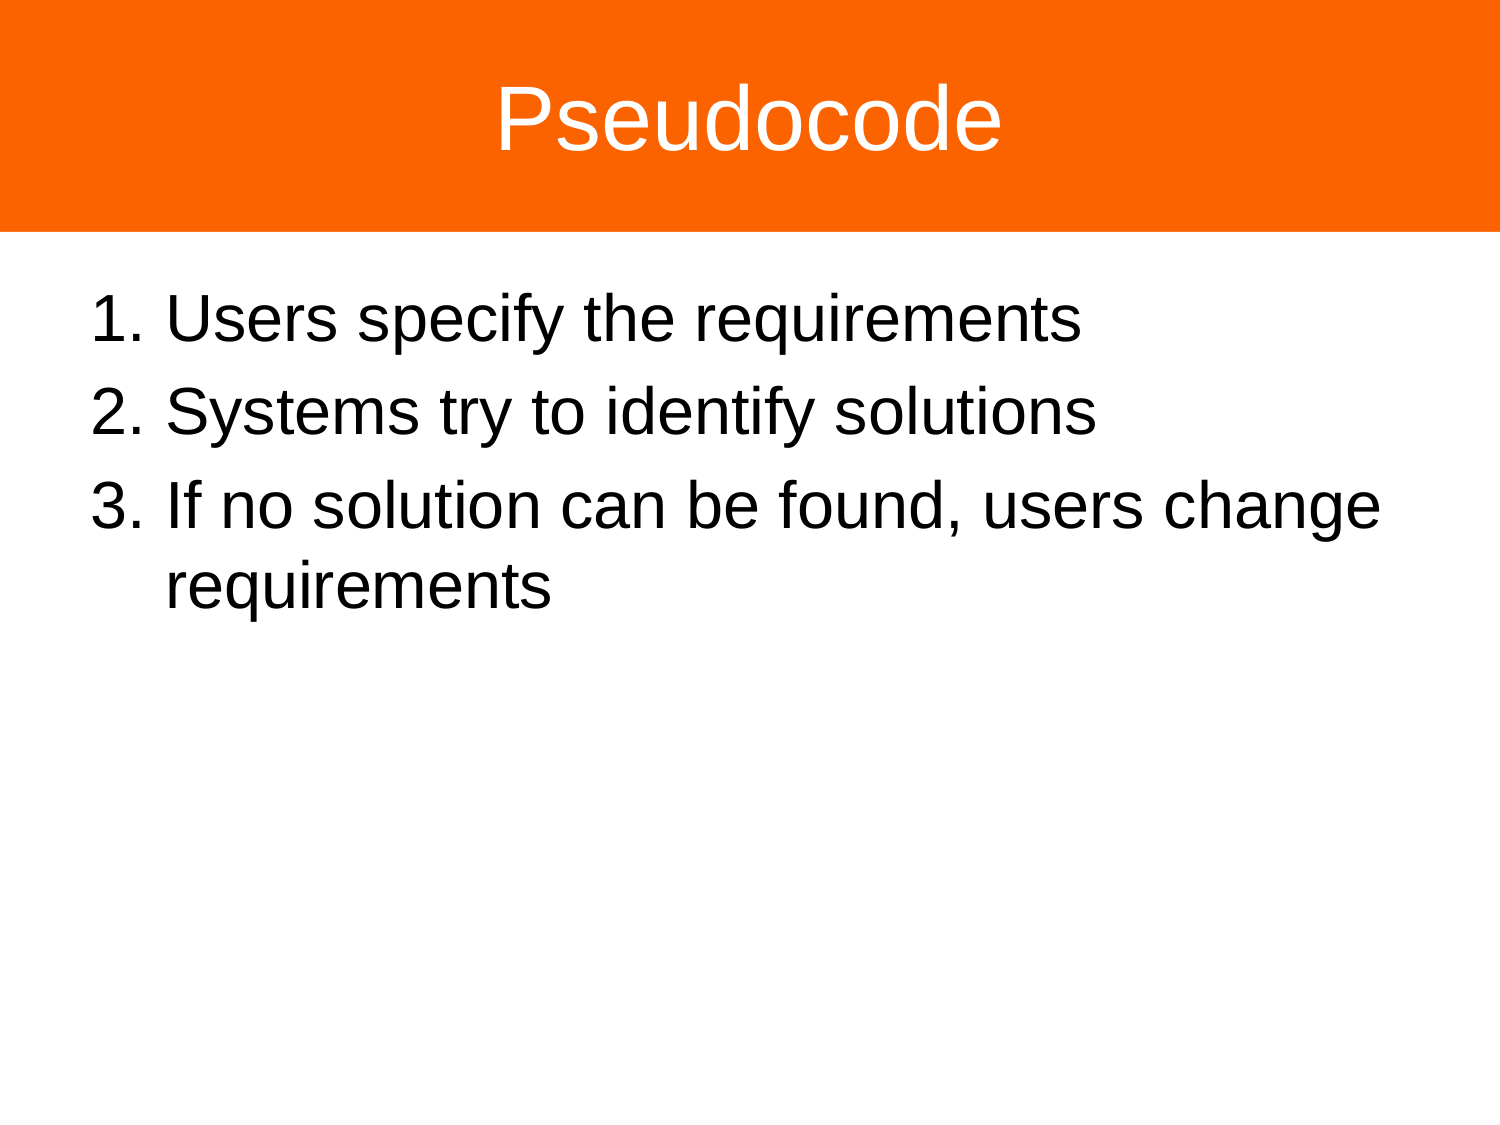

# Pseudocode
Users specify the requirements
Systems try to identify solutions
If no solution can be found, users change requirements